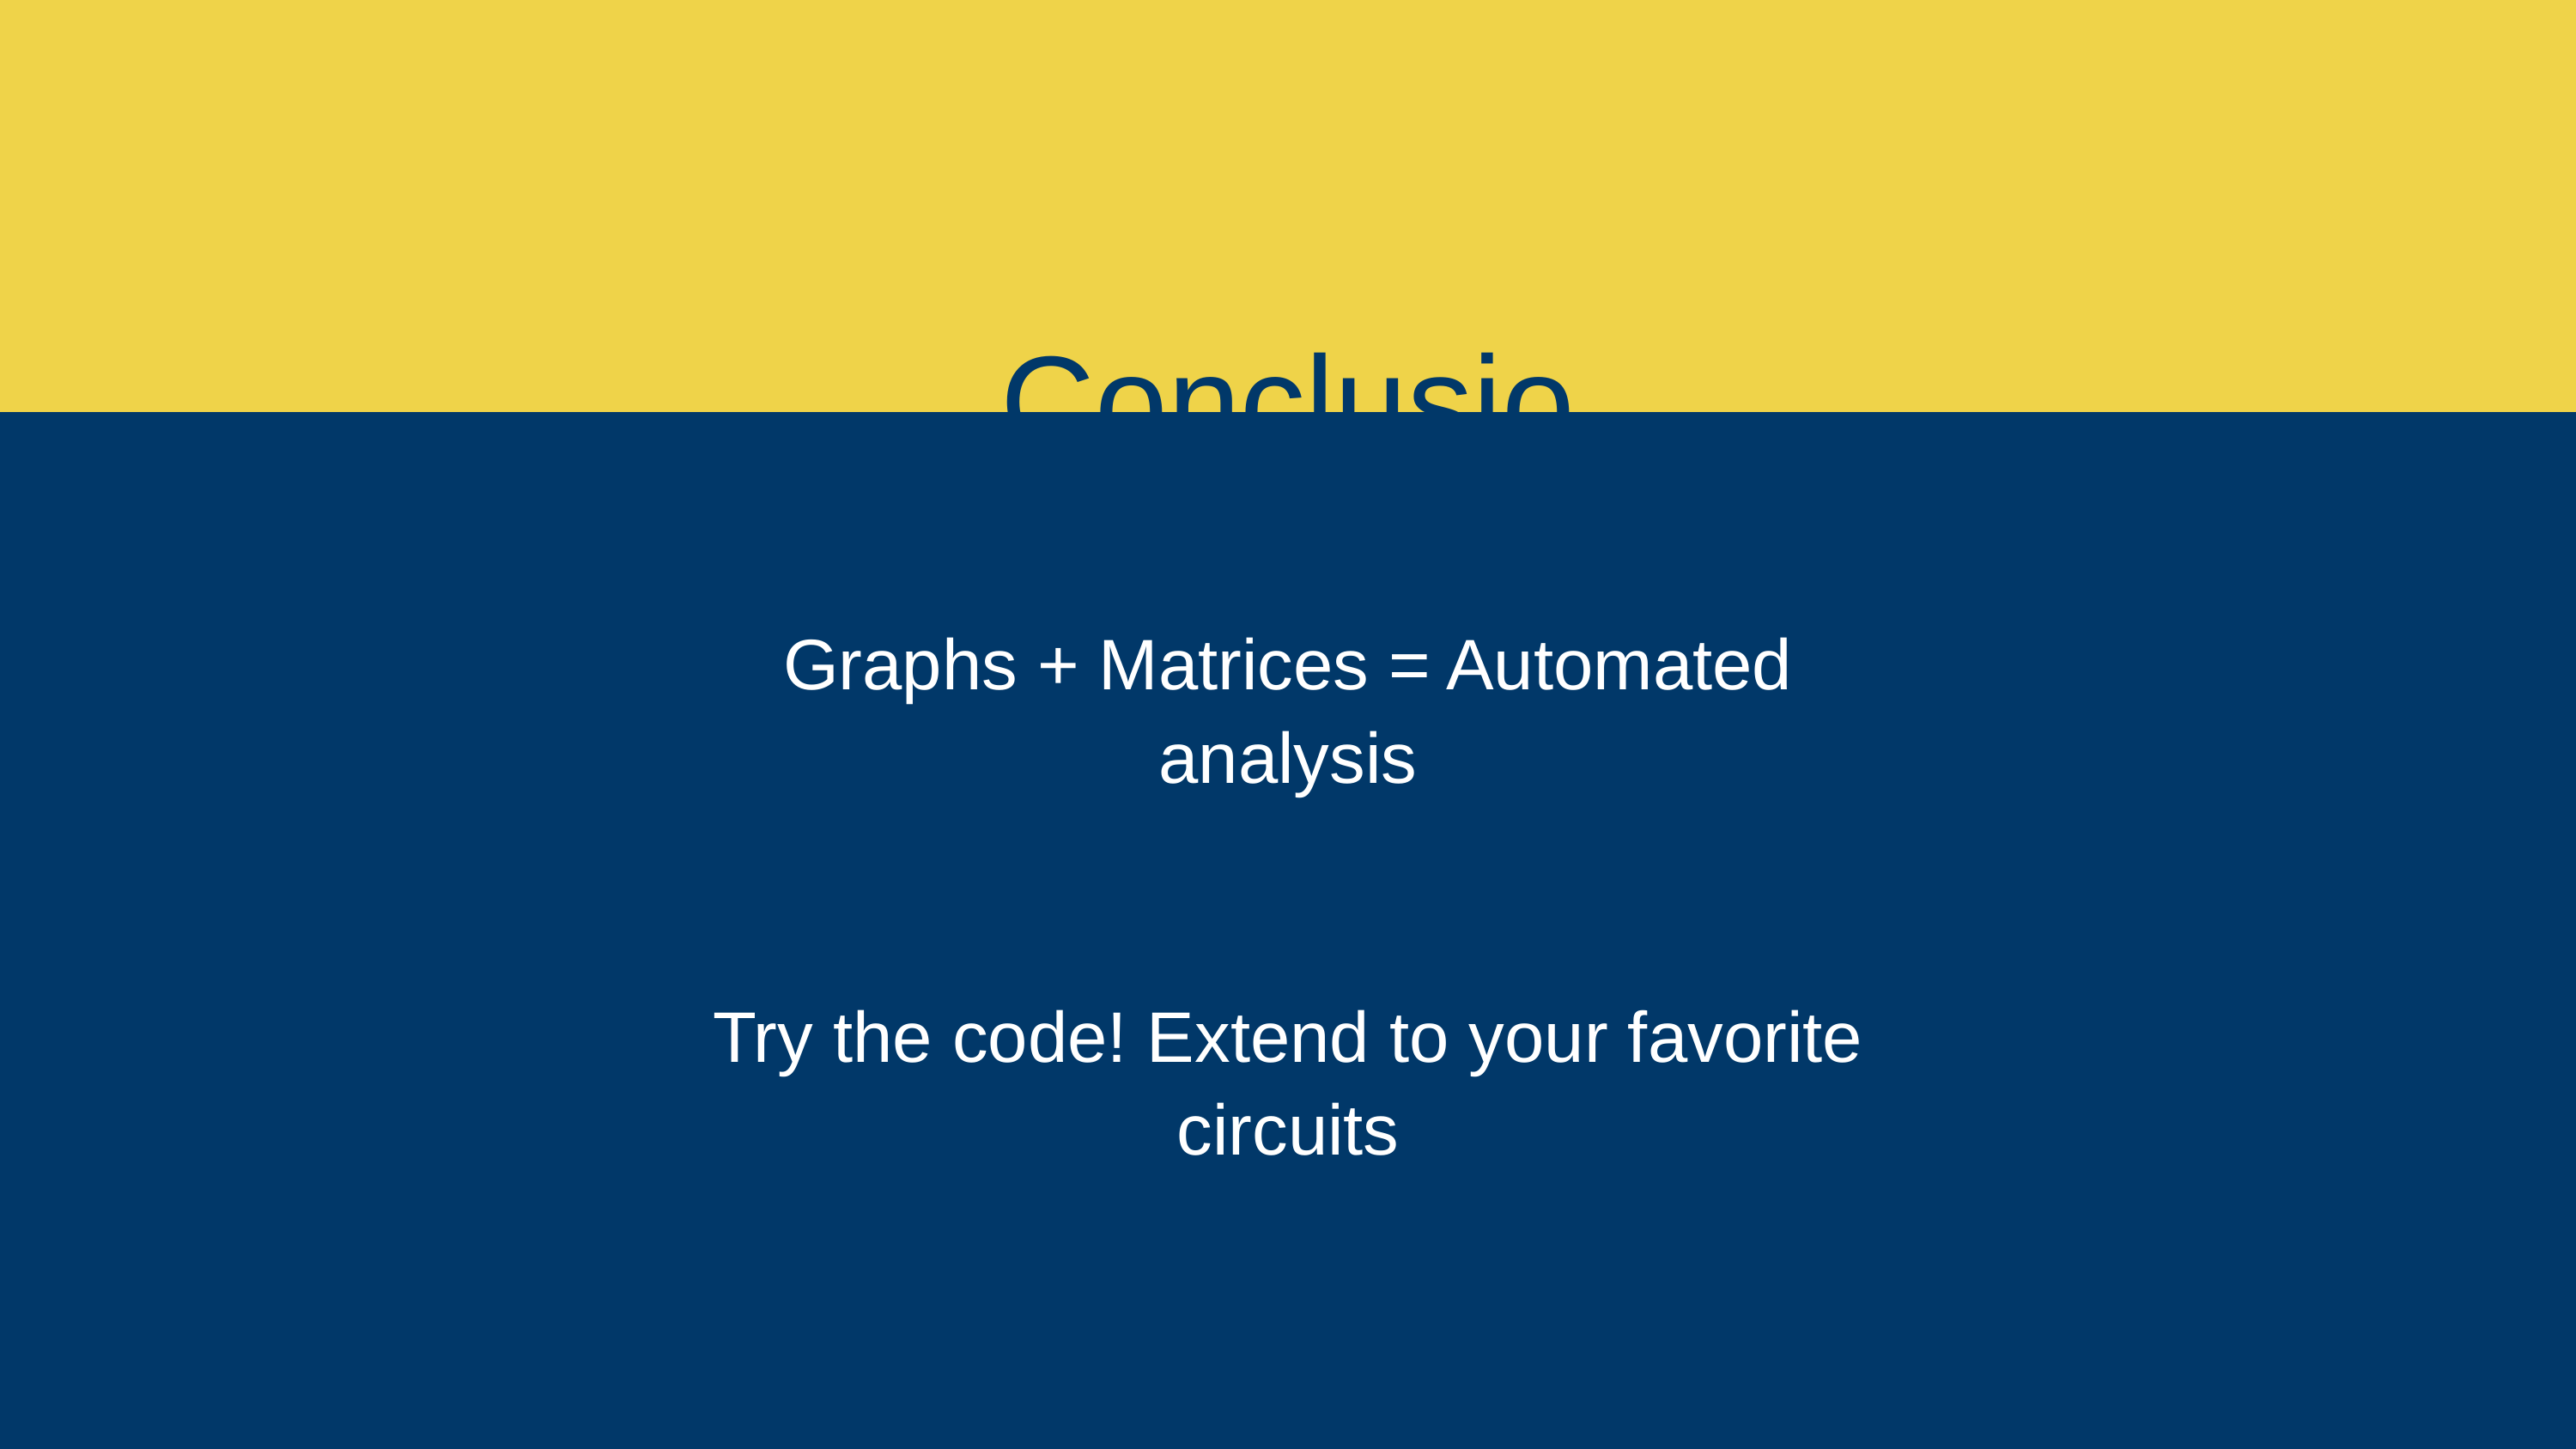

Conclusion

Graphs + Matrices = Automated analysis

Try the code! Extend to your favorite circuits